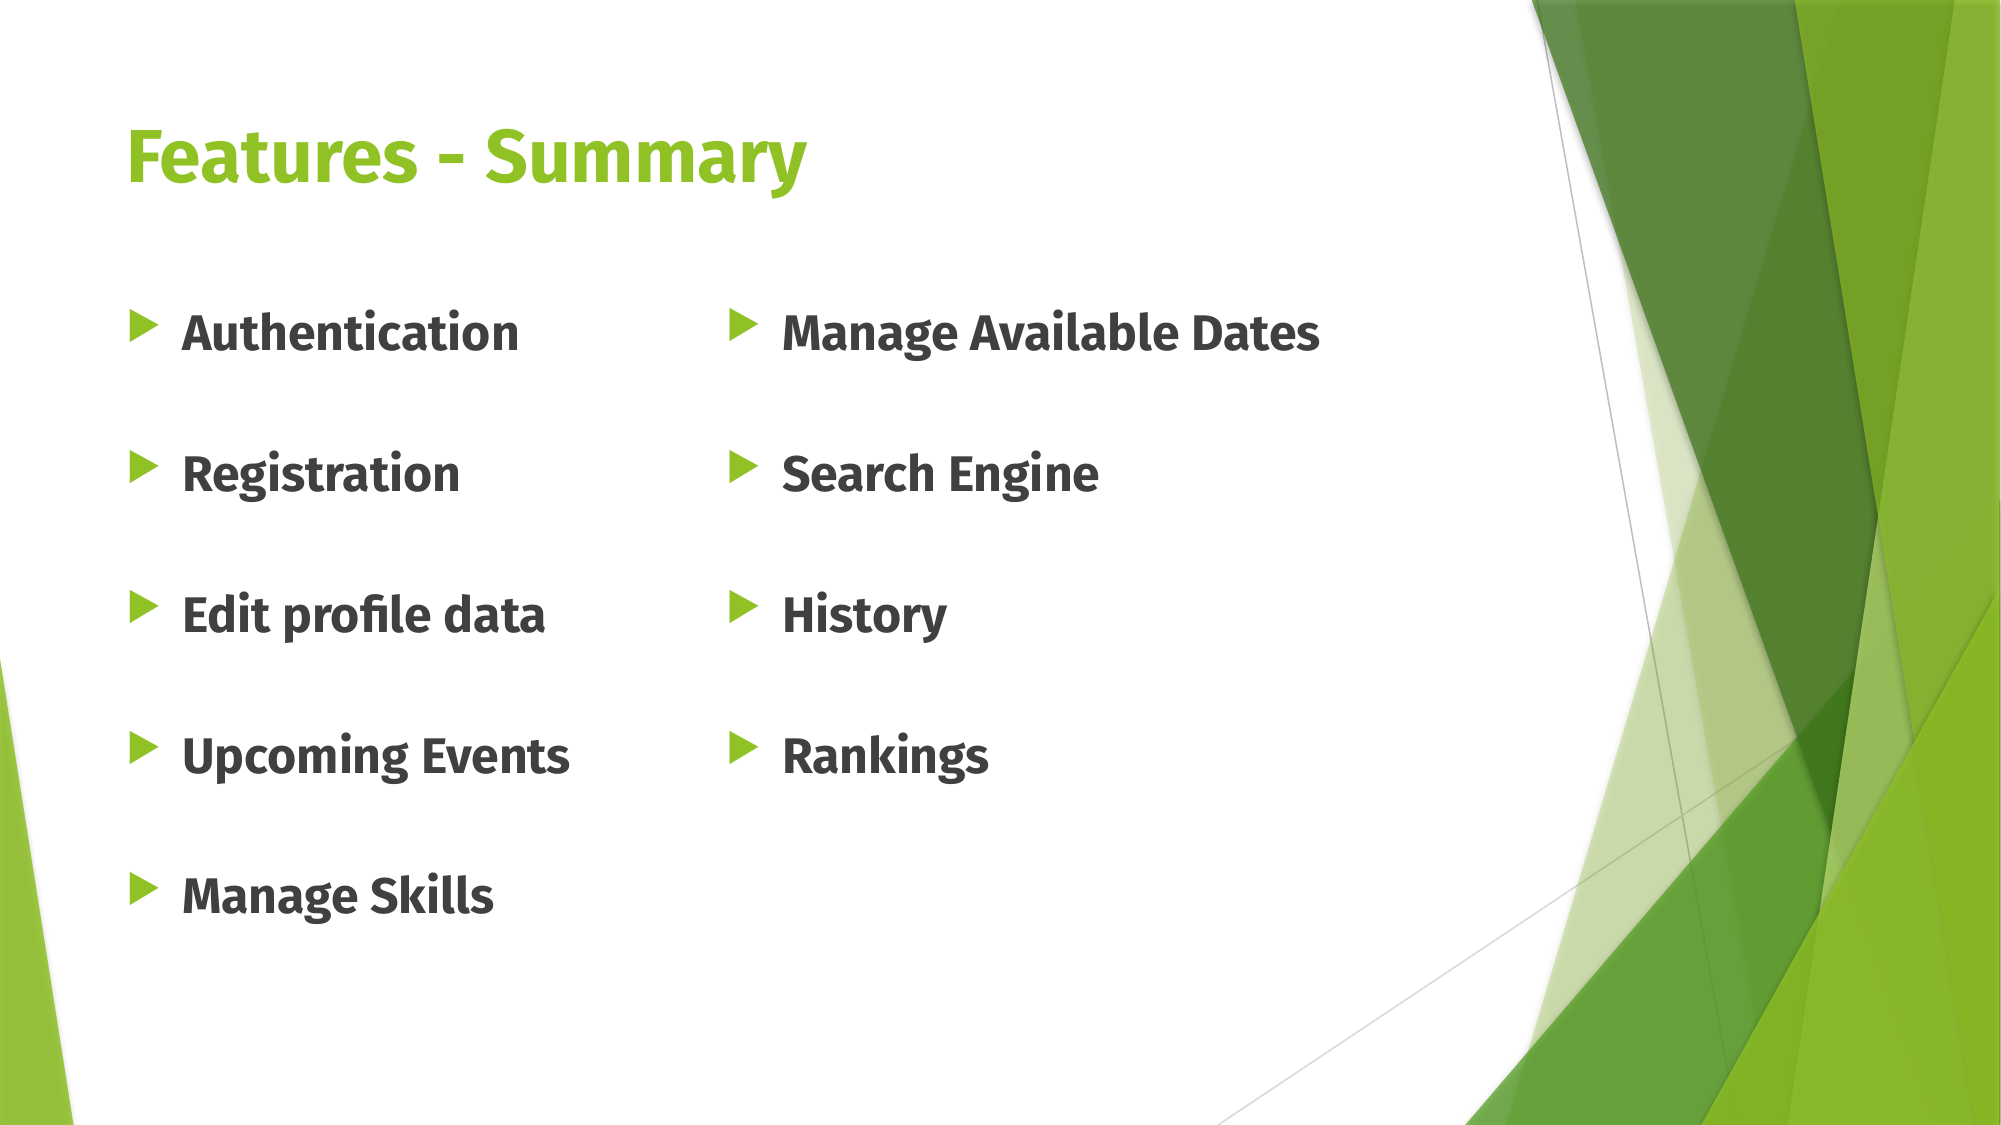

# Features - Summary
Authentication
Registration
Edit profile data
Upcoming Events
Manage Skills
Manage Available Dates
Search Engine
History
Rankings